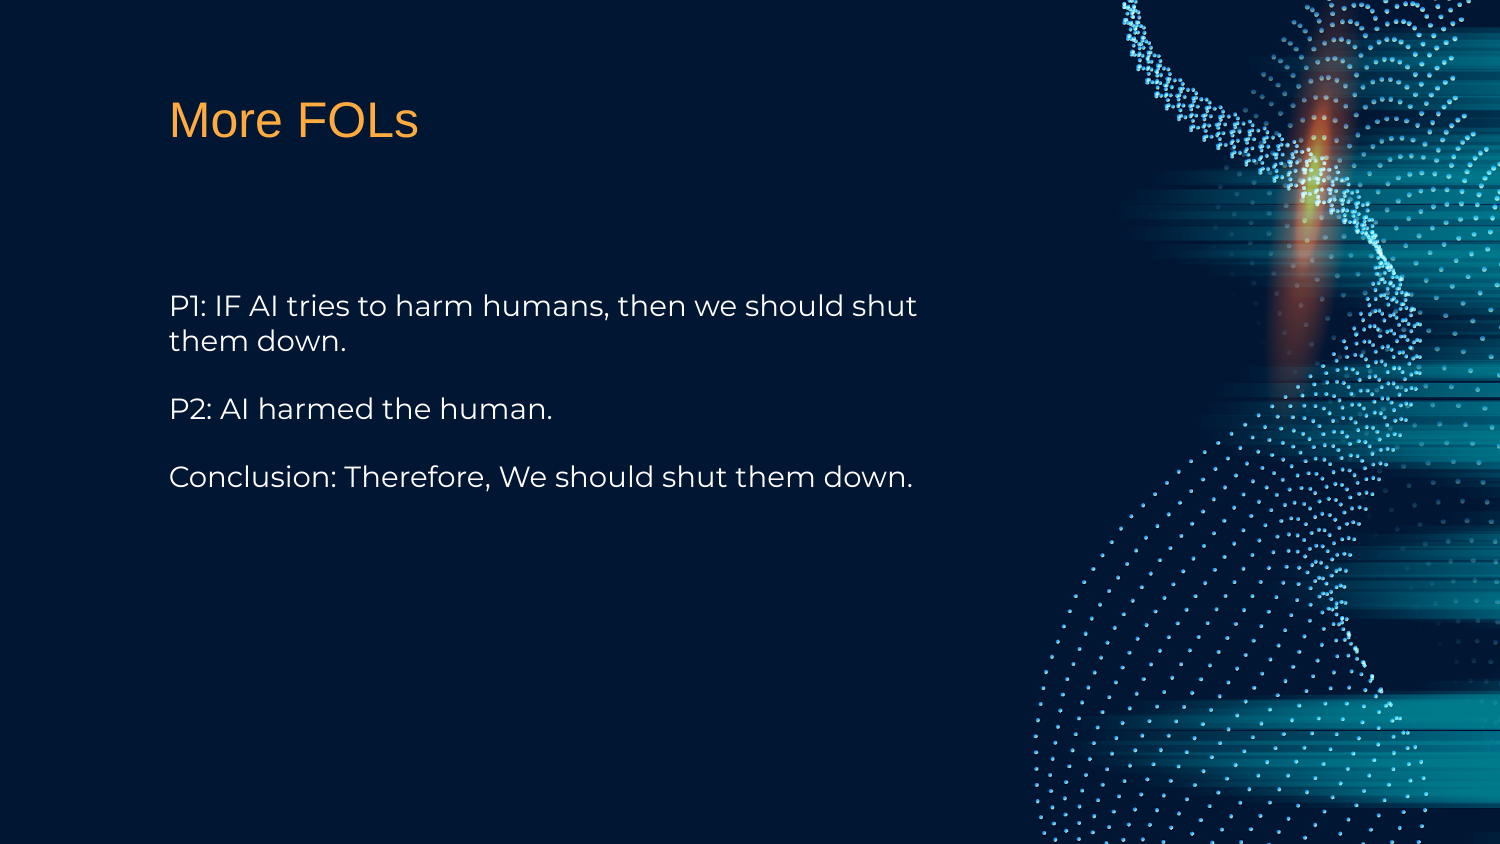

# More FOLs

P1: IF AI tries to harm humans, then we should shut them down.
P2: AI harmed the human.
Conclusion: Therefore, We should shut them down.